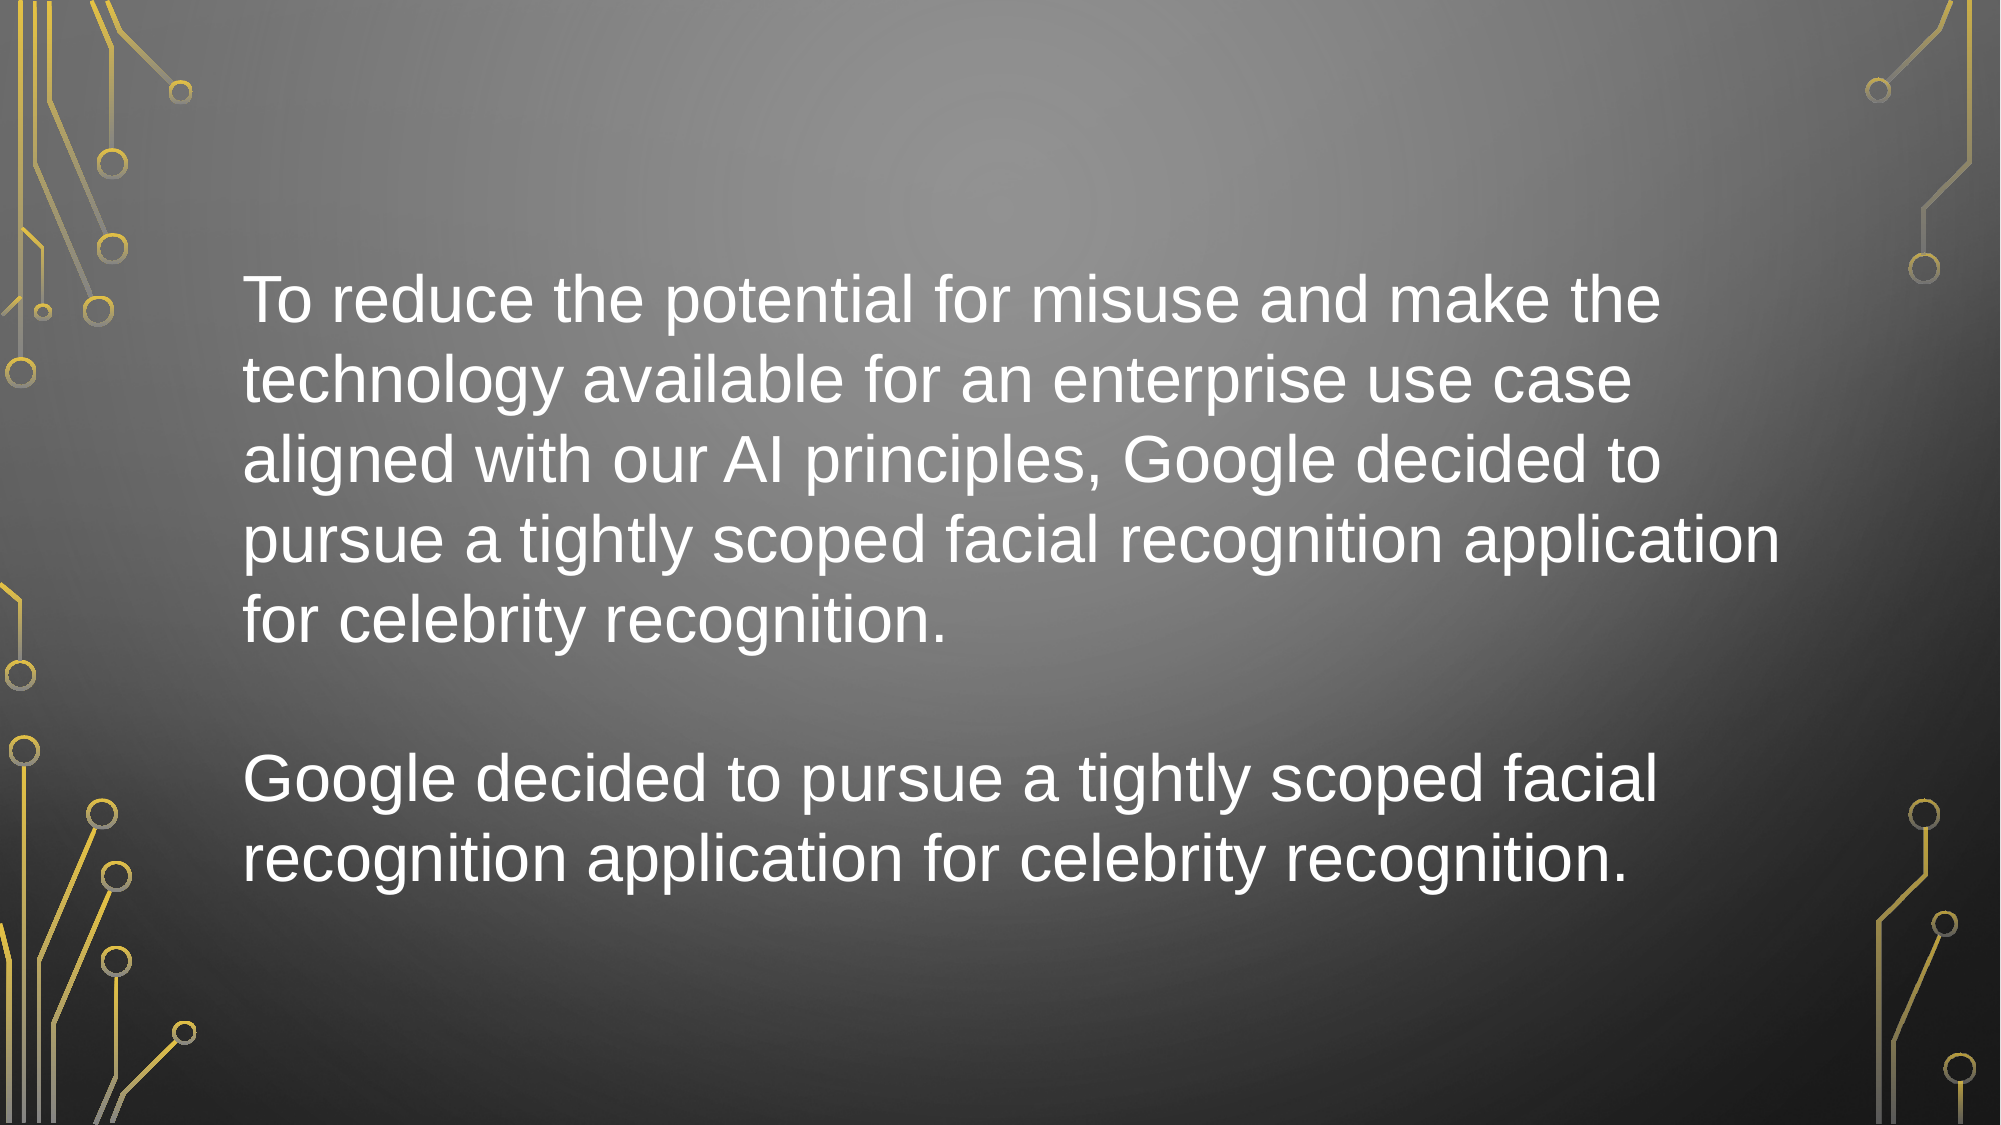

To reduce the potential for misuse and make the technology available for an enterprise use case aligned with our AI principles, Google decided to pursue a tightly scoped facial recognition application for celebrity recognition.

Google decided to pursue a tightly scoped facial recognition application for celebrity recognition.